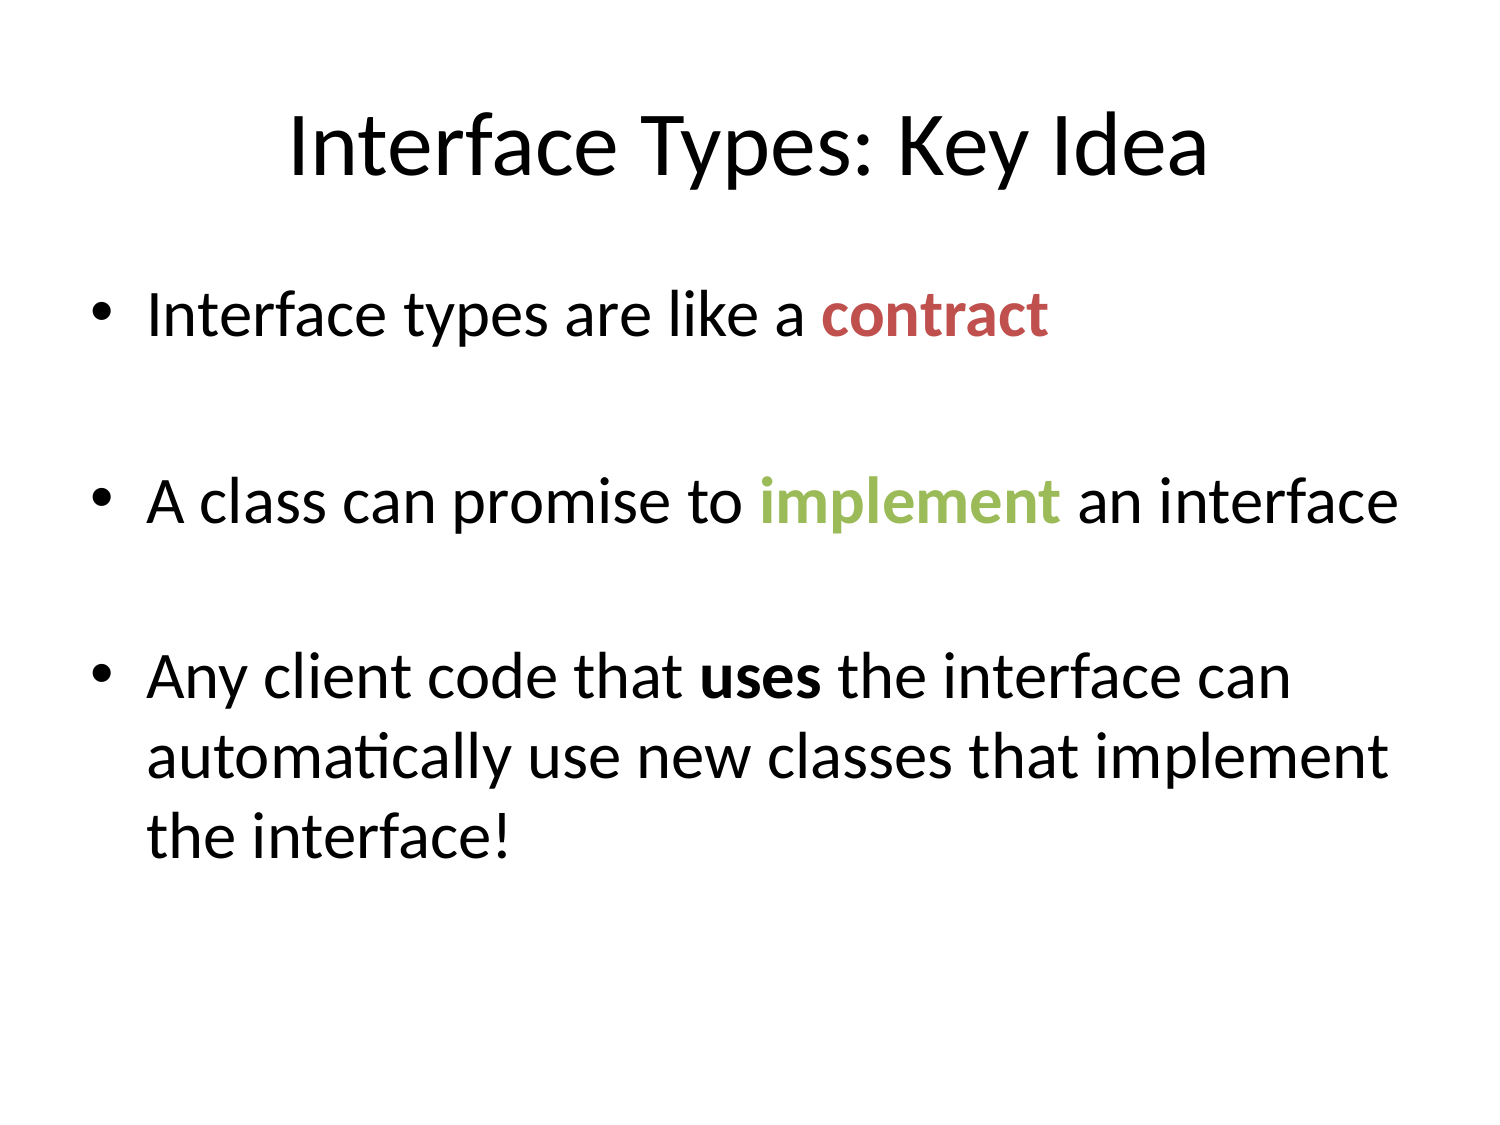

# Interface Types: Key Idea
Interface types are like a contract

A class can promise to implement an interface

Any client code that uses the interface can automatically use new classes that implement the interface!